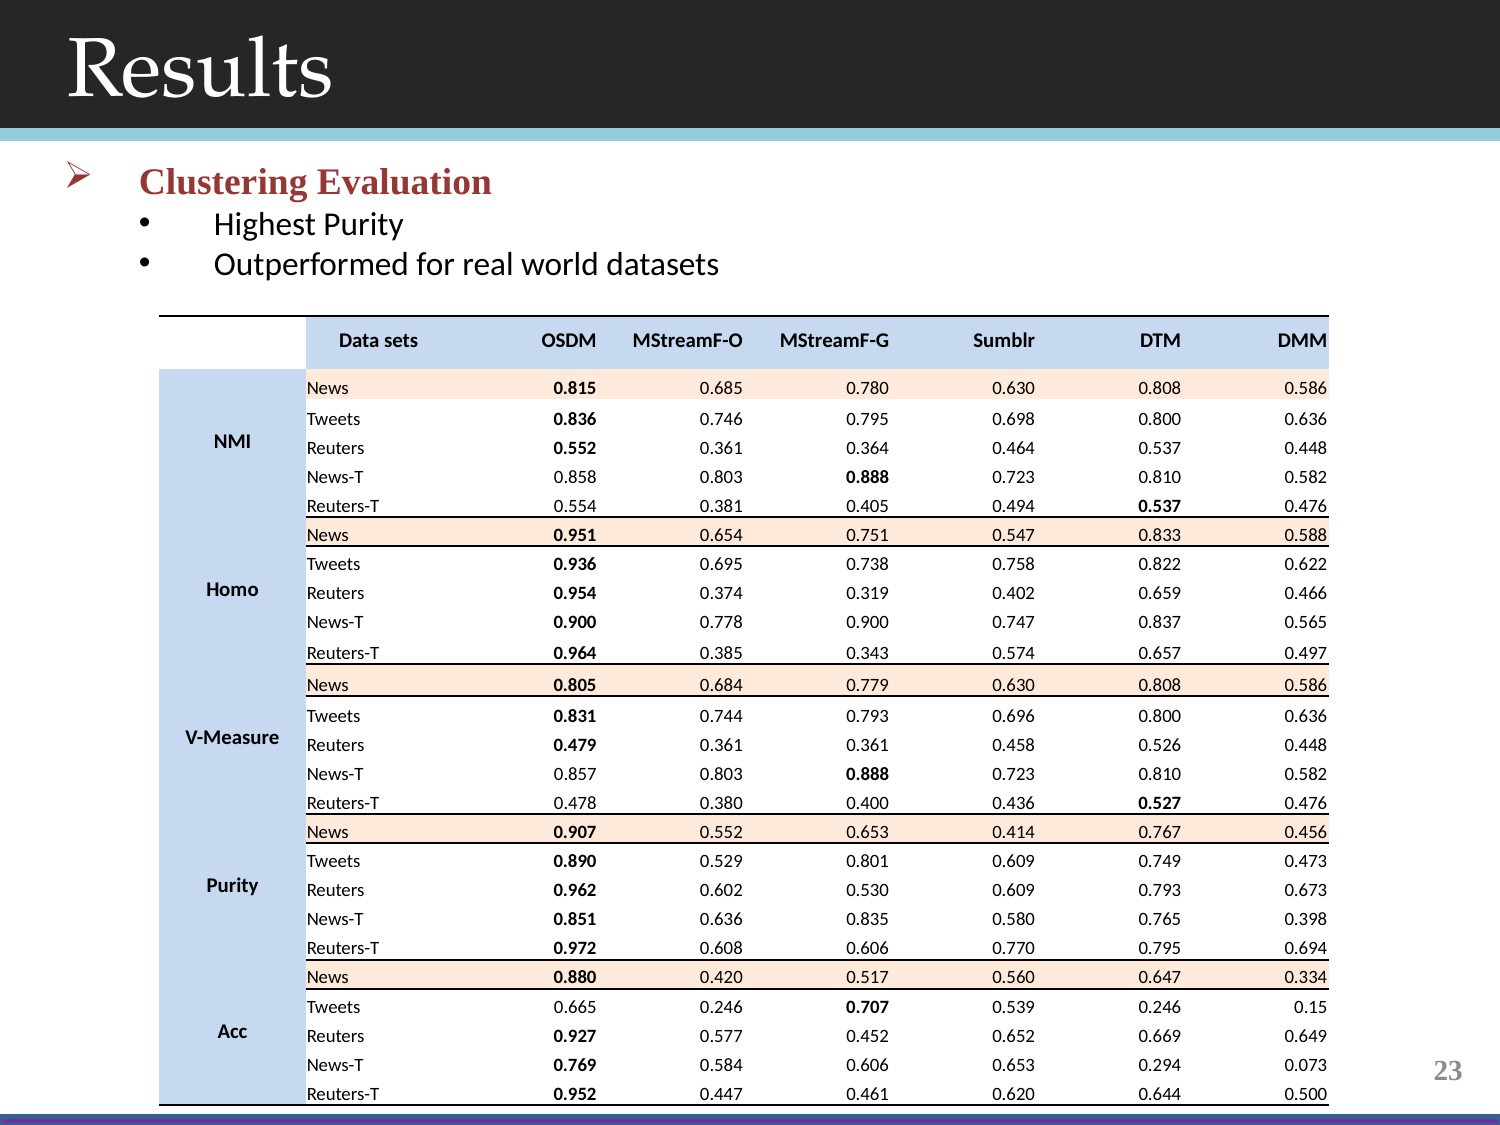

Results
Clustering Evaluation
Highest Purity
Outperformed for real world datasets
|  | Data sets | OSDM | MStreamF-O | MStreamF-G | Sumblr | DTM | DMM |
| --- | --- | --- | --- | --- | --- | --- | --- |
| NMI | News | 0.815 | 0.685 | 0.780 | 0.630 | 0.808 | 0.586 |
|  | Tweets | 0.836 | 0.746 | 0.795 | 0.698 | 0.800 | 0.636 |
|  | Reuters | 0.552 | 0.361 | 0.364 | 0.464 | 0.537 | 0.448 |
|  | News-T | 0.858 | 0.803 | 0.888 | 0.723 | 0.810 | 0.582 |
|  | Reuters-T | 0.554 | 0.381 | 0.405 | 0.494 | 0.537 | 0.476 |
| Homo | News | 0.951 | 0.654 | 0.751 | 0.547 | 0.833 | 0.588 |
|  | Tweets | 0.936 | 0.695 | 0.738 | 0.758 | 0.822 | 0.622 |
|  | Reuters | 0.954 | 0.374 | 0.319 | 0.402 | 0.659 | 0.466 |
|  | News-T | 0.900 | 0.778 | 0.900 | 0.747 | 0.837 | 0.565 |
|  | Reuters-T | 0.964 | 0.385 | 0.343 | 0.574 | 0.657 | 0.497 |
| V-Measure | News | 0.805 | 0.684 | 0.779 | 0.630 | 0.808 | 0.586 |
|  | Tweets | 0.831 | 0.744 | 0.793 | 0.696 | 0.800 | 0.636 |
|  | Reuters | 0.479 | 0.361 | 0.361 | 0.458 | 0.526 | 0.448 |
|  | News-T | 0.857 | 0.803 | 0.888 | 0.723 | 0.810 | 0.582 |
|  | Reuters-T | 0.478 | 0.380 | 0.400 | 0.436 | 0.527 | 0.476 |
| Purity | News | 0.907 | 0.552 | 0.653 | 0.414 | 0.767 | 0.456 |
|  | Tweets | 0.890 | 0.529 | 0.801 | 0.609 | 0.749 | 0.473 |
|  | Reuters | 0.962 | 0.602 | 0.530 | 0.609 | 0.793 | 0.673 |
|  | News-T | 0.851 | 0.636 | 0.835 | 0.580 | 0.765 | 0.398 |
|  | Reuters-T | 0.972 | 0.608 | 0.606 | 0.770 | 0.795 | 0.694 |
| Acc | News | 0.880 | 0.420 | 0.517 | 0.560 | 0.647 | 0.334 |
|  | Tweets | 0.665 | 0.246 | 0.707 | 0.539 | 0.246 | 0.15 |
|  | Reuters | 0.927 | 0.577 | 0.452 | 0.652 | 0.669 | 0.649 |
|  | News-T | 0.769 | 0.584 | 0.606 | 0.653 | 0.294 | 0.073 |
|  | Reuters-T | 0.952 | 0.447 | 0.461 | 0.620 | 0.644 | 0.500 |
23